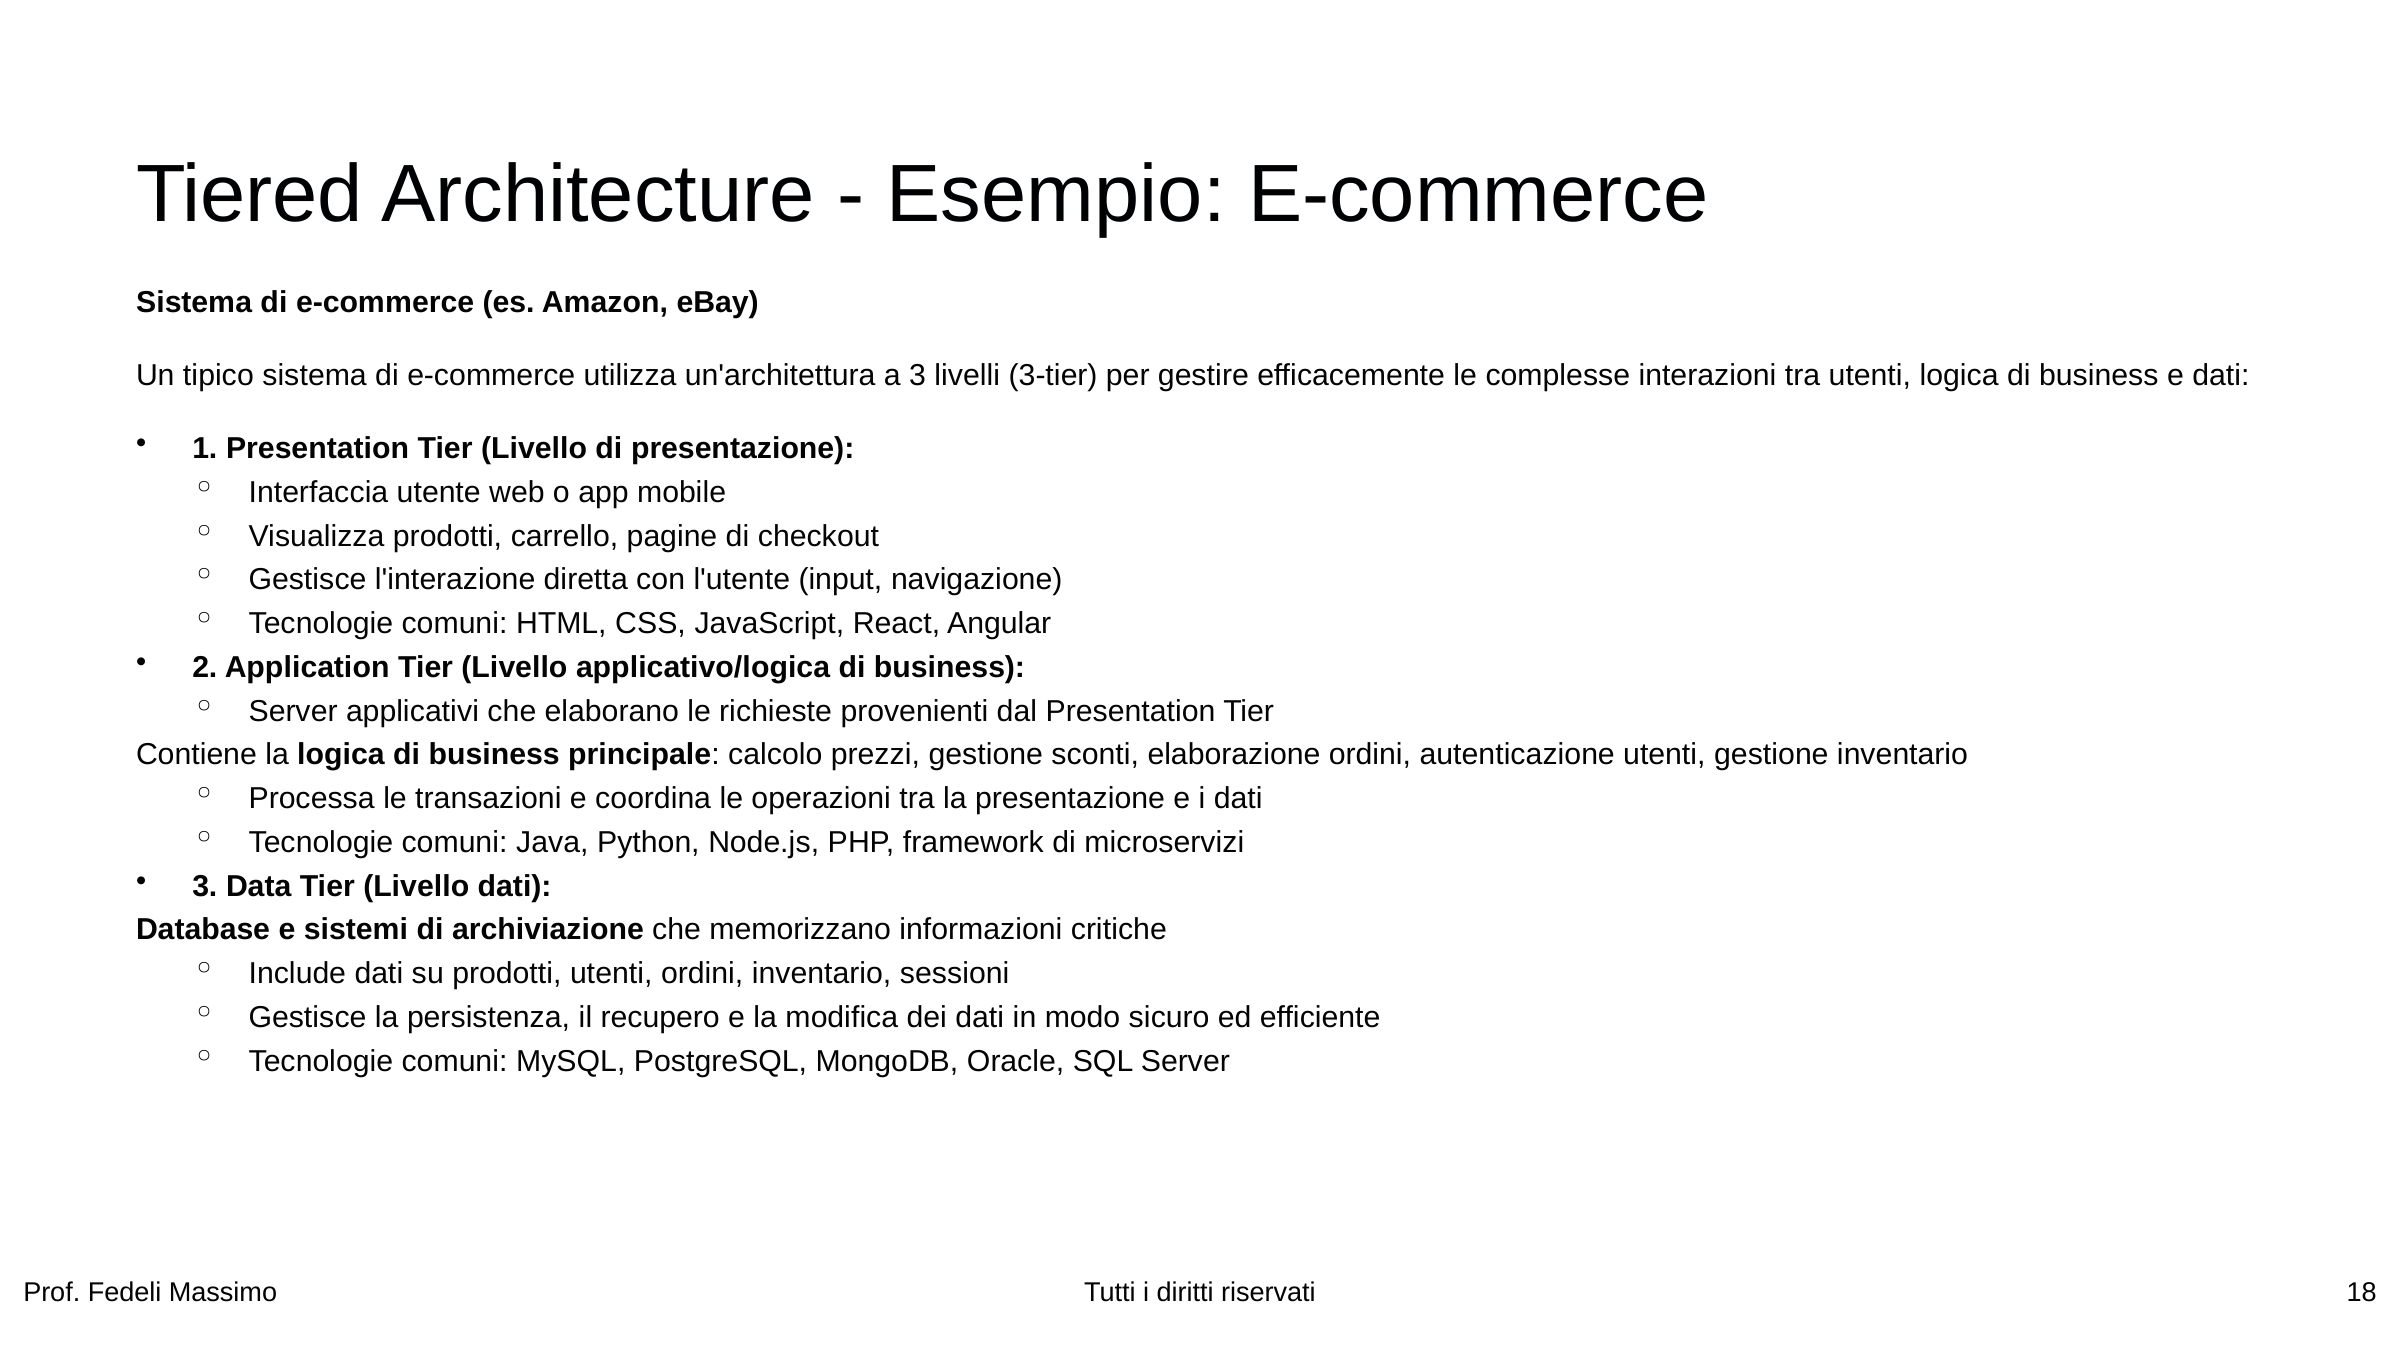

Tiered Architecture - Esempio: E-commerce
Sistema di e-commerce (es. Amazon, eBay)
Un tipico sistema di e-commerce utilizza un'architettura a 3 livelli (3-tier) per gestire efficacemente le complesse interazioni tra utenti, logica di business e dati:
1. Presentation Tier (Livello di presentazione):
Interfaccia utente web o app mobile
Visualizza prodotti, carrello, pagine di checkout
Gestisce l'interazione diretta con l'utente (input, navigazione)
Tecnologie comuni: HTML, CSS, JavaScript, React, Angular
2. Application Tier (Livello applicativo/logica di business):
Server applicativi che elaborano le richieste provenienti dal Presentation Tier
Contiene la logica di business principale: calcolo prezzi, gestione sconti, elaborazione ordini, autenticazione utenti, gestione inventario
Processa le transazioni e coordina le operazioni tra la presentazione e i dati
Tecnologie comuni: Java, Python, Node.js, PHP, framework di microservizi
3. Data Tier (Livello dati):
Database e sistemi di archiviazione che memorizzano informazioni critiche
Include dati su prodotti, utenti, ordini, inventario, sessioni
Gestisce la persistenza, il recupero e la modifica dei dati in modo sicuro ed efficiente
Tecnologie comuni: MySQL, PostgreSQL, MongoDB, Oracle, SQL Server
Prof. Fedeli Massimo
Tutti i diritti riservati
18